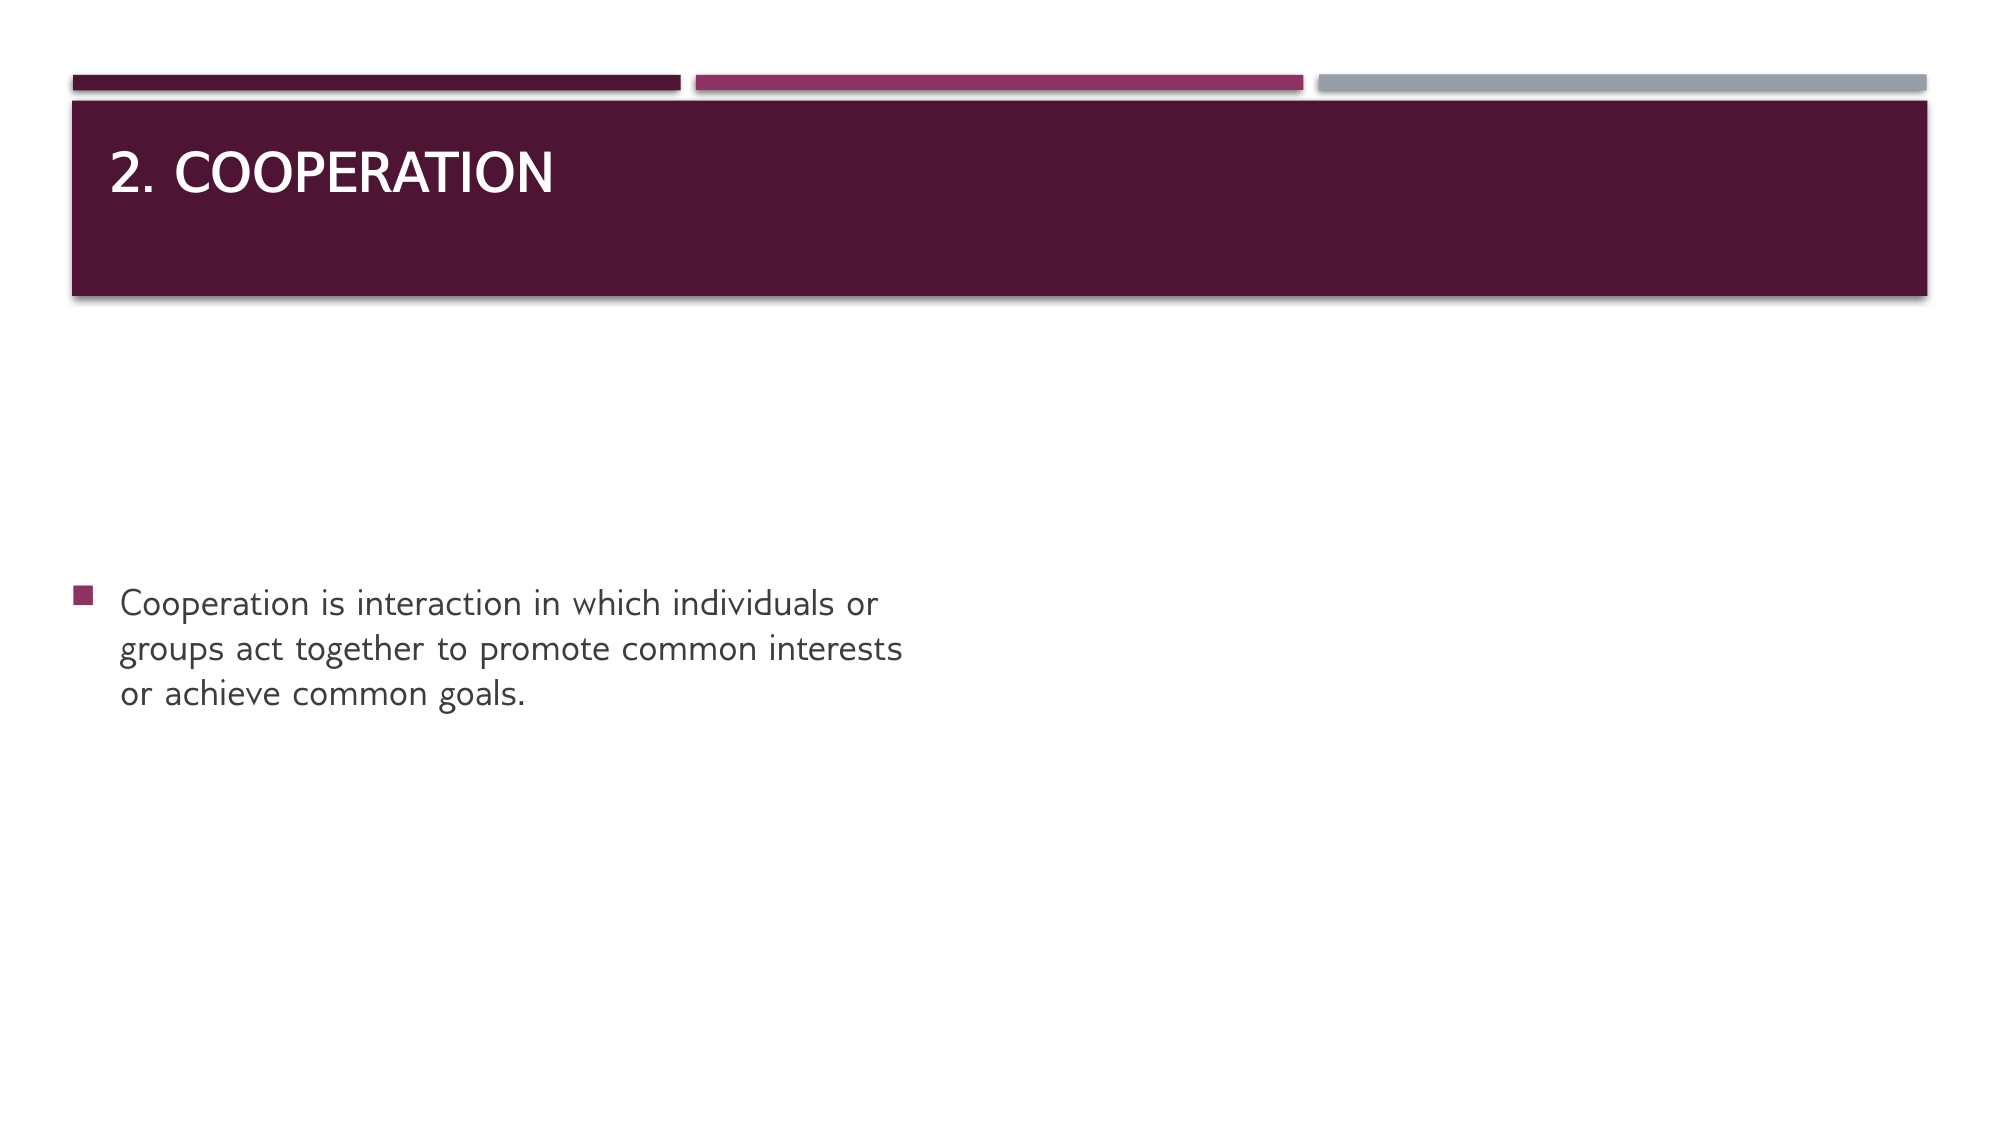

# 2. Cooperation
Cooperation is interaction in which individuals or groups act together to promote common interests or achieve common goals.